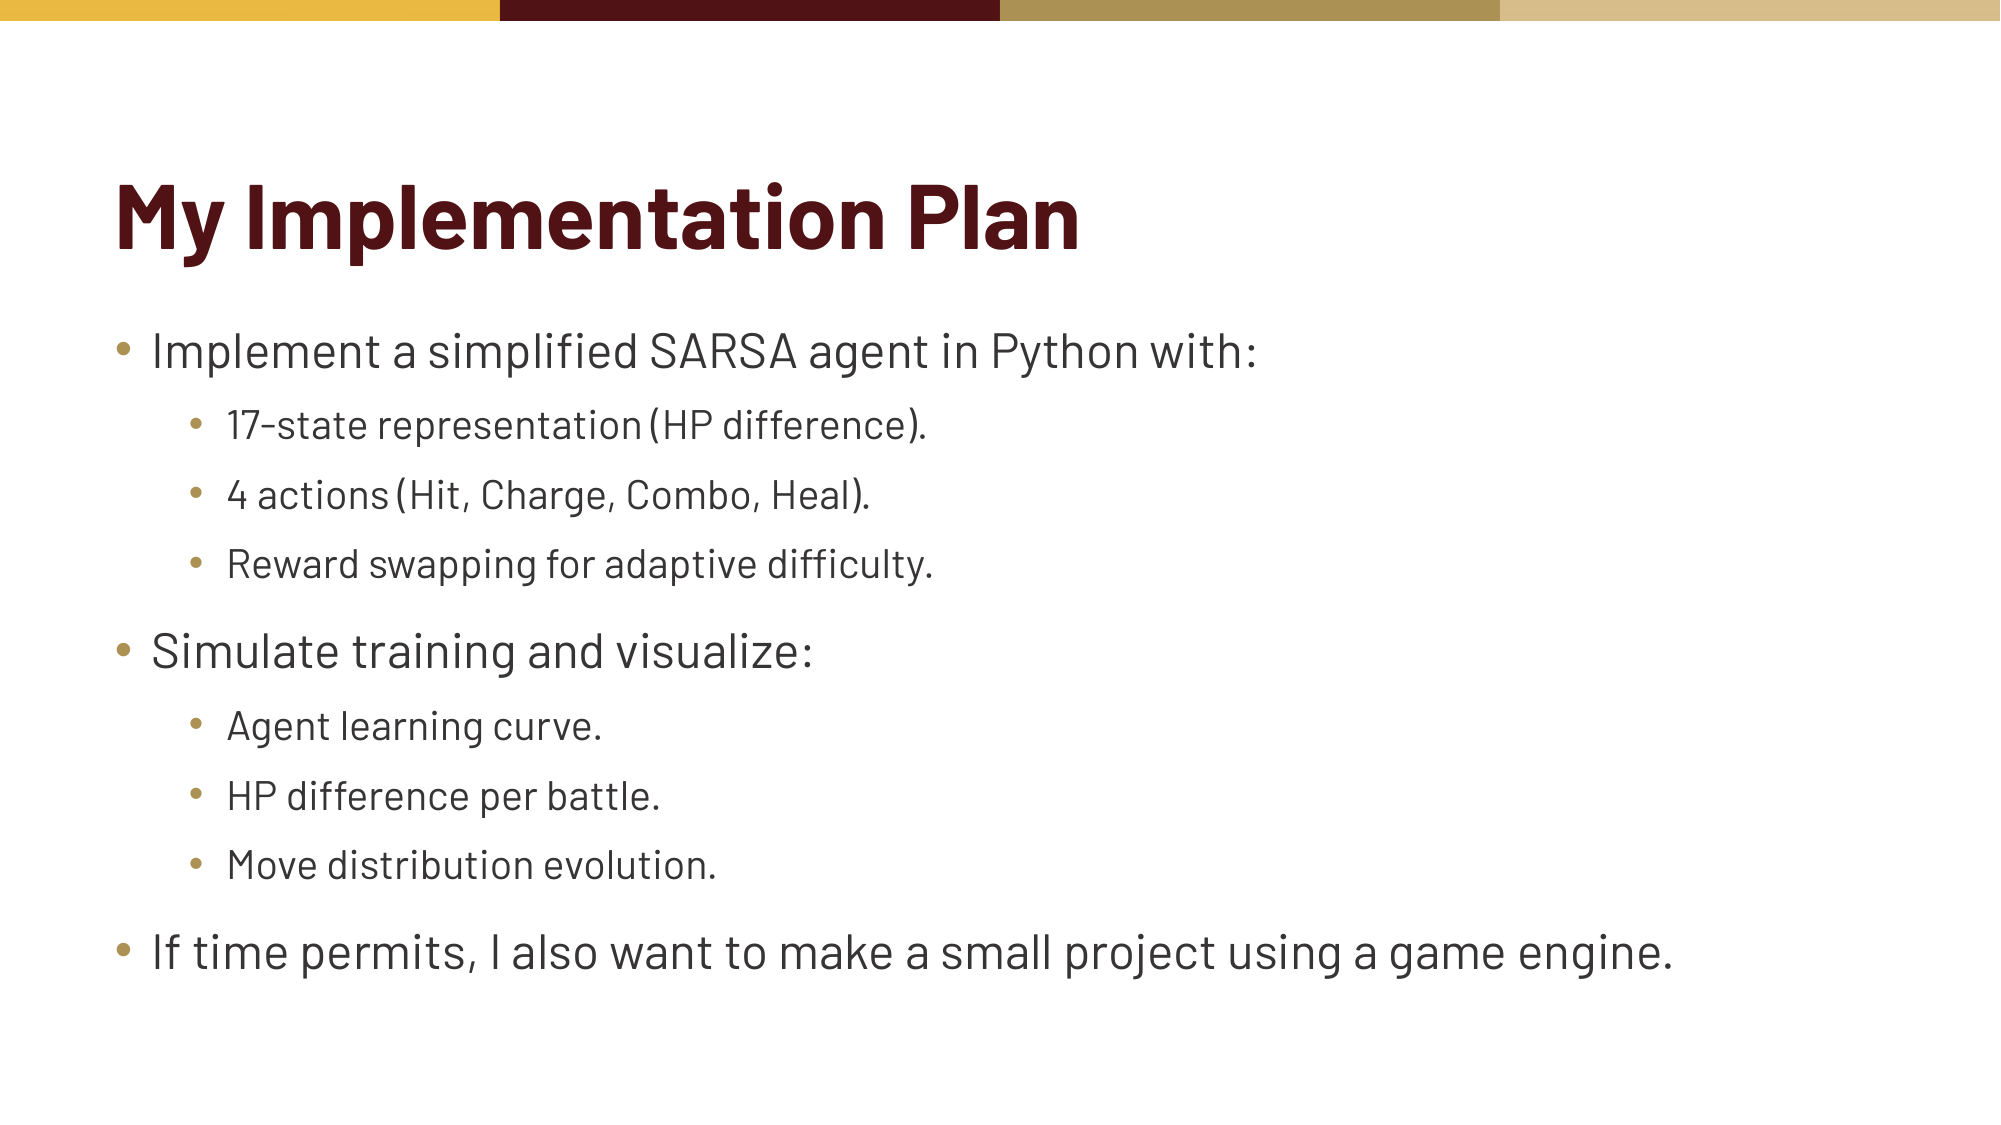

# My Implementation Plan
Implement a simplified SARSA agent in Python with:
17-state representation (HP difference).
4 actions (Hit, Charge, Combo, Heal).
Reward swapping for adaptive difficulty.
Simulate training and visualize:
Agent learning curve.
HP difference per battle.
Move distribution evolution.
If time permits, I also want to make a small project using a game engine.